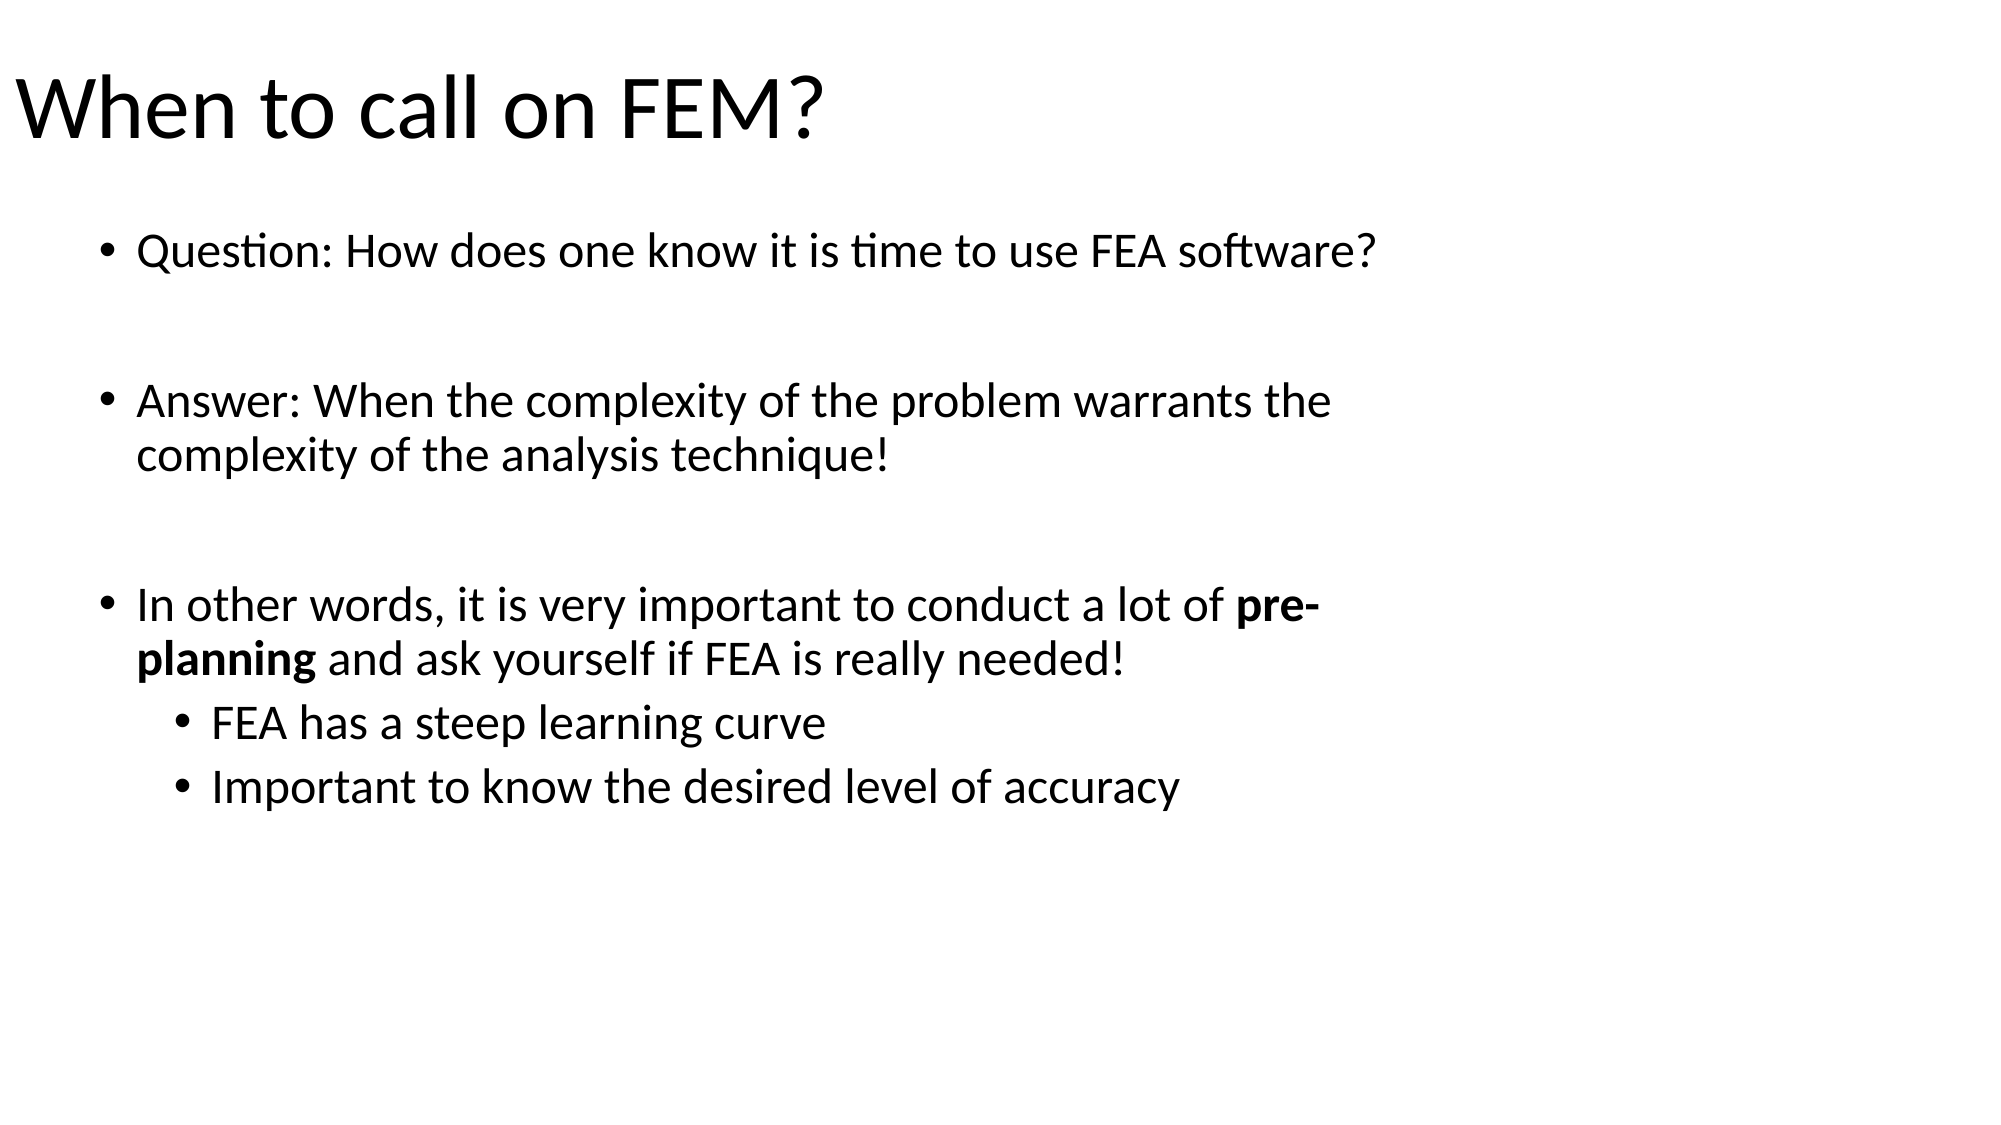

# When to call on FEM?
Question: How does one know it is time to use FEA software?

Answer: When the complexity of the problem warrants the complexity of the analysis technique!

In other words, it is very important to conduct a lot of pre-planning and ask yourself if FEA is really needed!
FEA has a steep learning curve
Important to know the desired level of accuracy